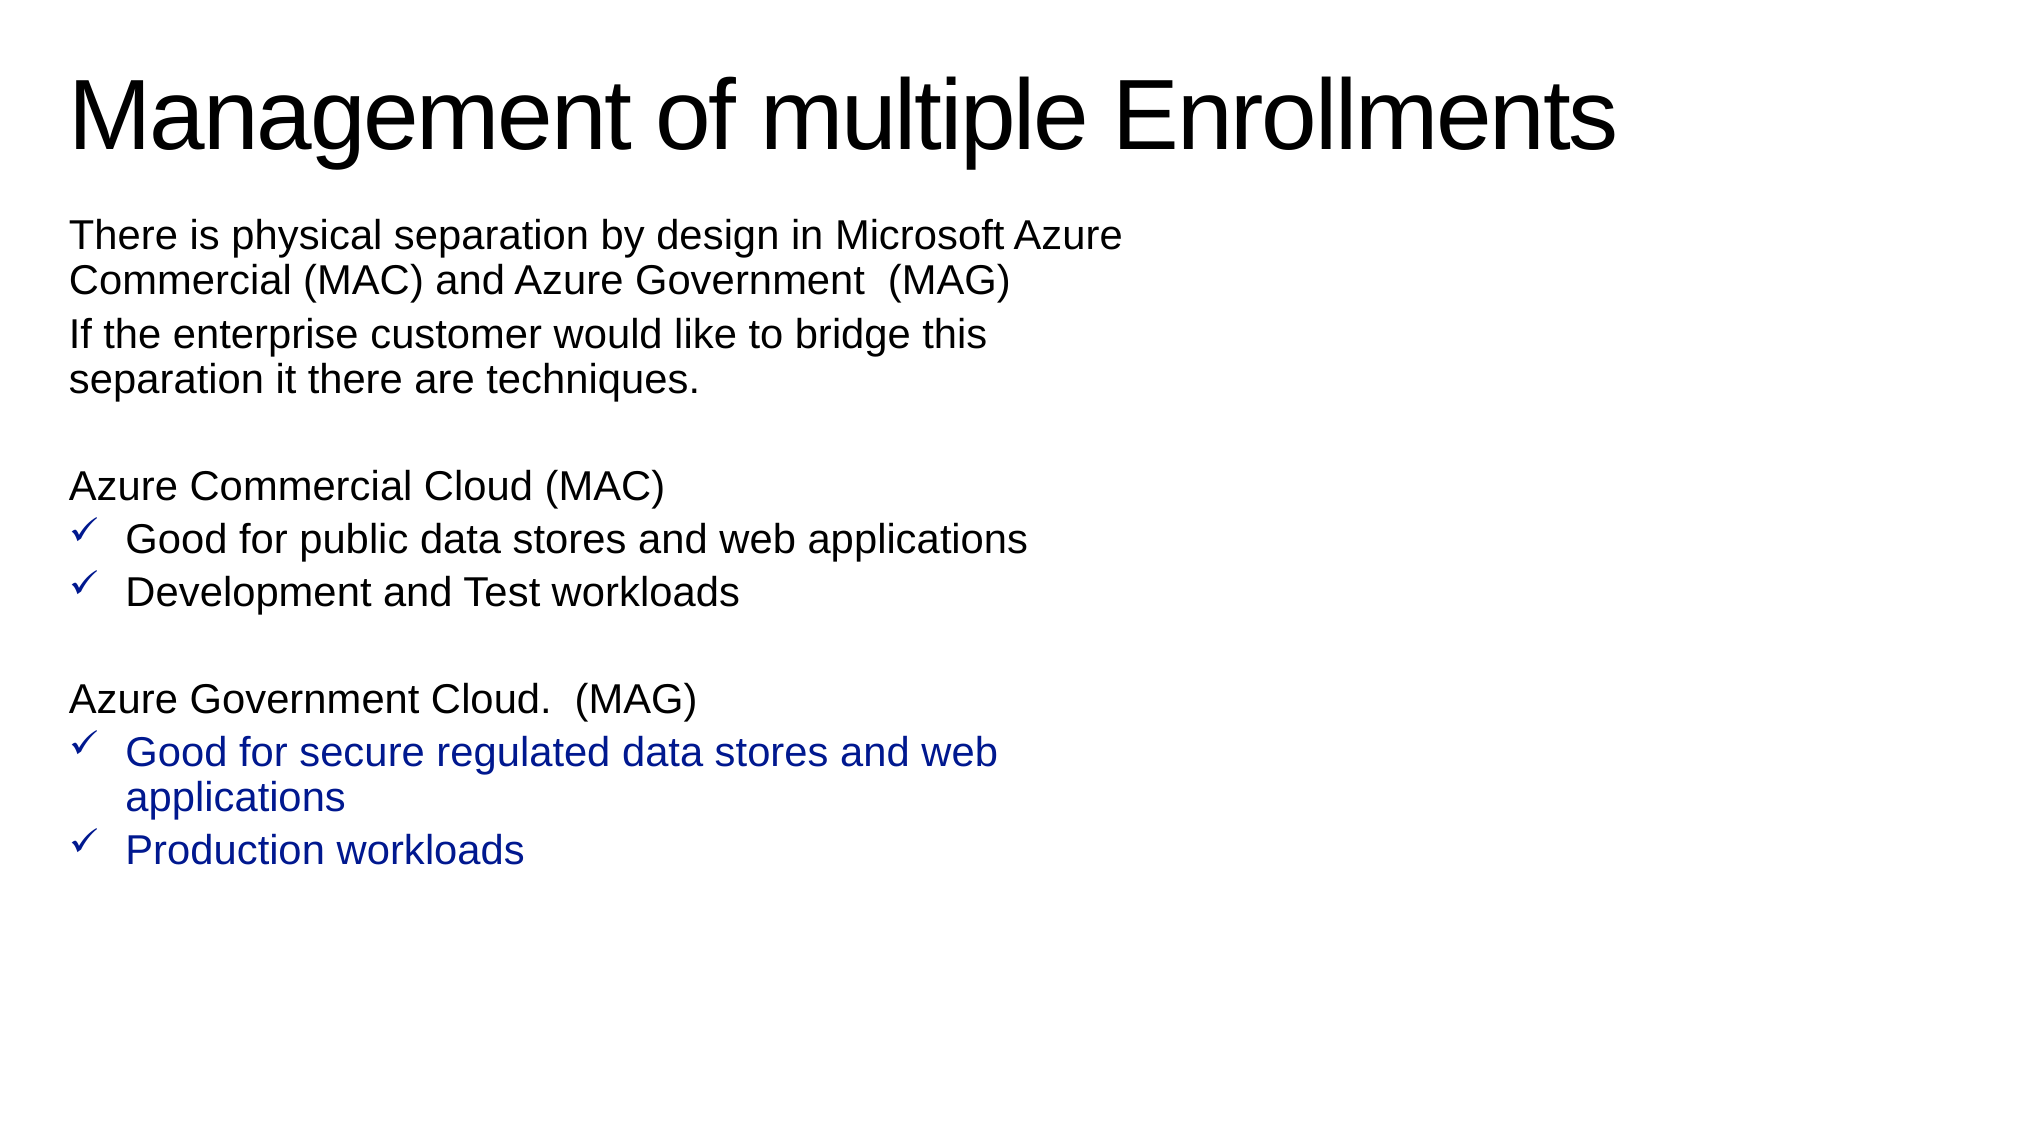

# Management of multiple Enrollments
There is physical separation by design in Microsoft Azure Commercial (MAC) and Azure Government  (MAG)
If the enterprise customer would like to bridge this separation it there are techniques.

Azure Commercial Cloud (MAC)
Good for public data stores and web applications
Development and Test workloads

Azure Government Cloud.  (MAG)
Good for secure regulated data stores and web applications
Production workloads